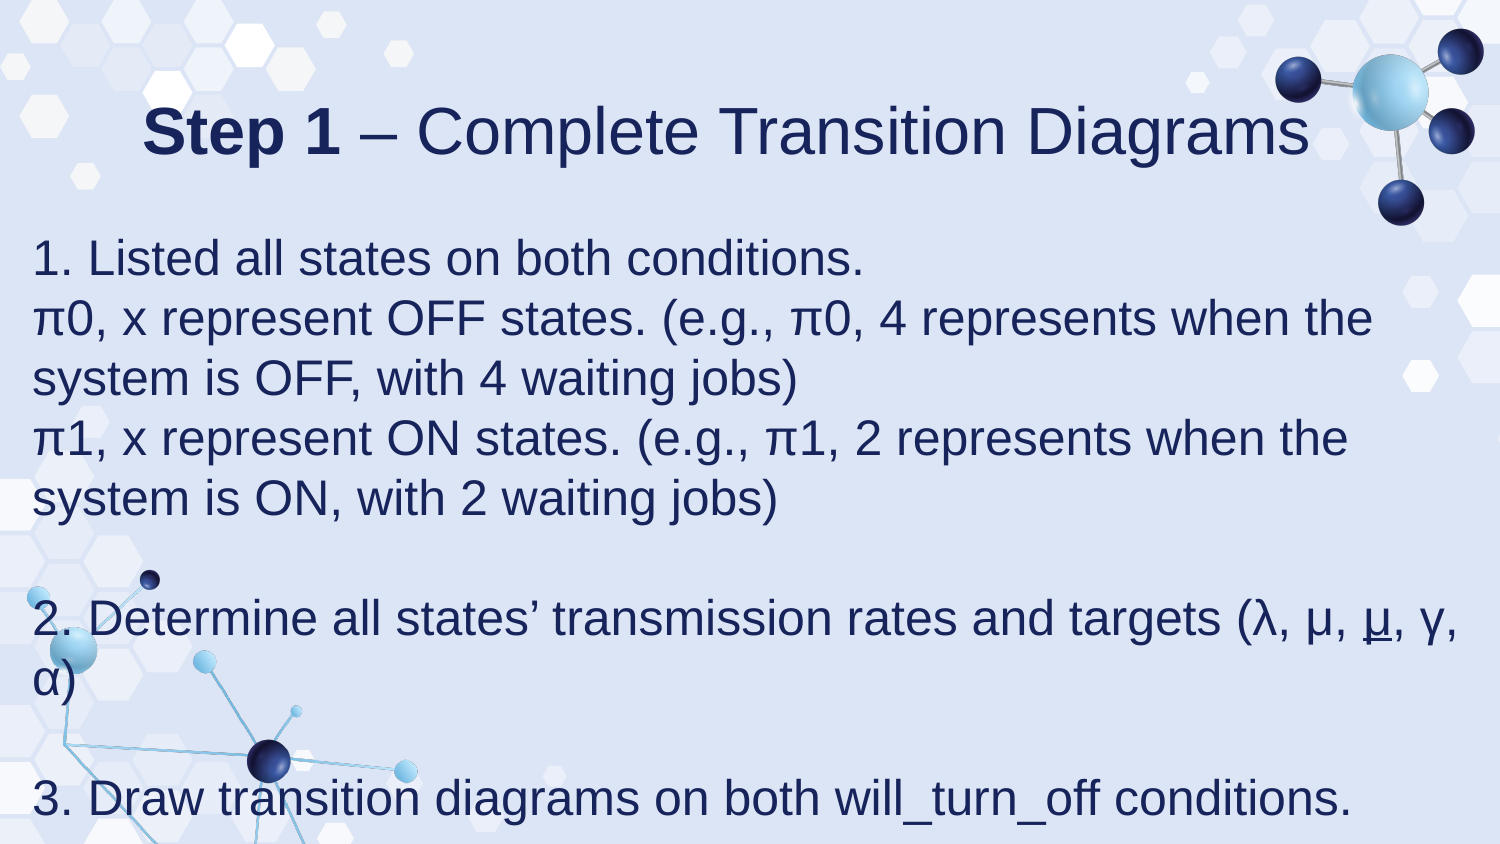

# Step 1 – Complete Transition Diagrams
1. Listed all states on both conditions.
π0, x represent OFF states. (e.g., π0, 4 represents when the system is OFF, with 4 waiting jobs)
π1, x represent ON states. (e.g., π1, 2 represents when the system is ON, with 2 waiting jobs)

2. Determine all states’ transmission rates and targets (λ, μ, μ, γ, α)

3. Draw transition diagrams on both will_turn_off conditions.